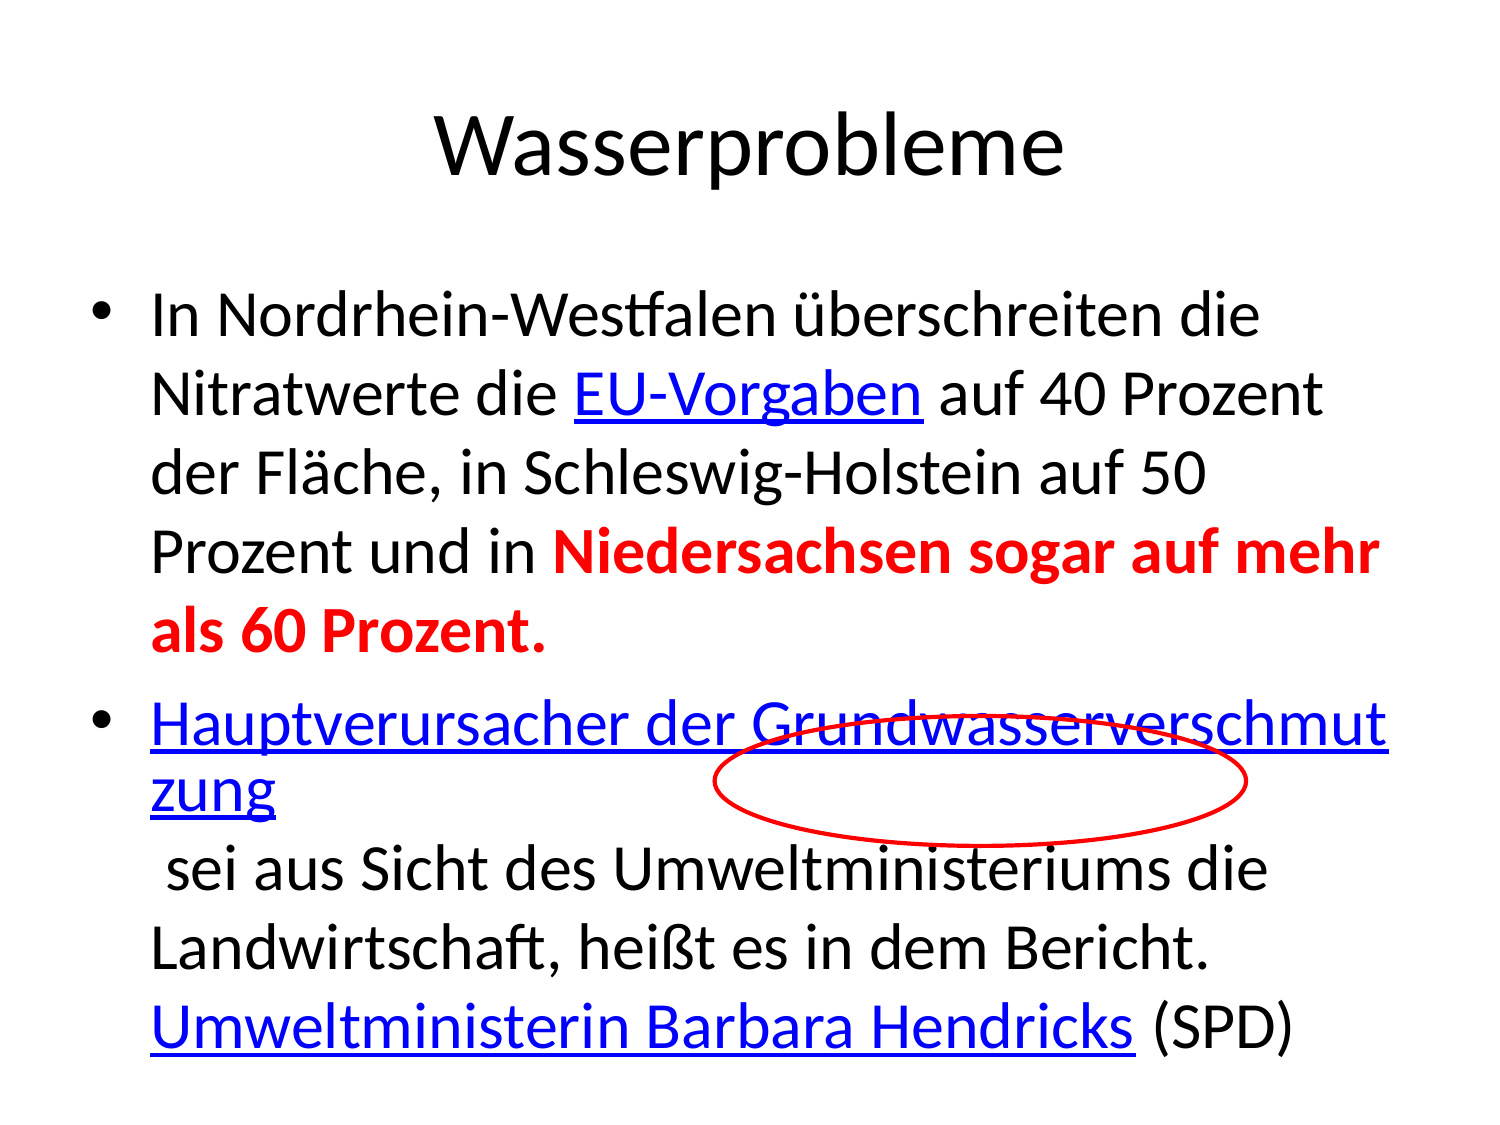

# Wasserprobleme
In Nordrhein-Westfalen überschreiten die Nitratwerte die EU-Vorgaben auf 40 Prozent der Fläche, in Schleswig-Holstein auf 50 Prozent und in Niedersachsen sogar auf mehr als 60 Prozent.
Hauptverursacher der Grundwasserverschmutzung sei aus Sicht des Umweltministeriums die Landwirtschaft, heißt es in dem Bericht. Umweltministerin Barbara Hendricks (SPD)